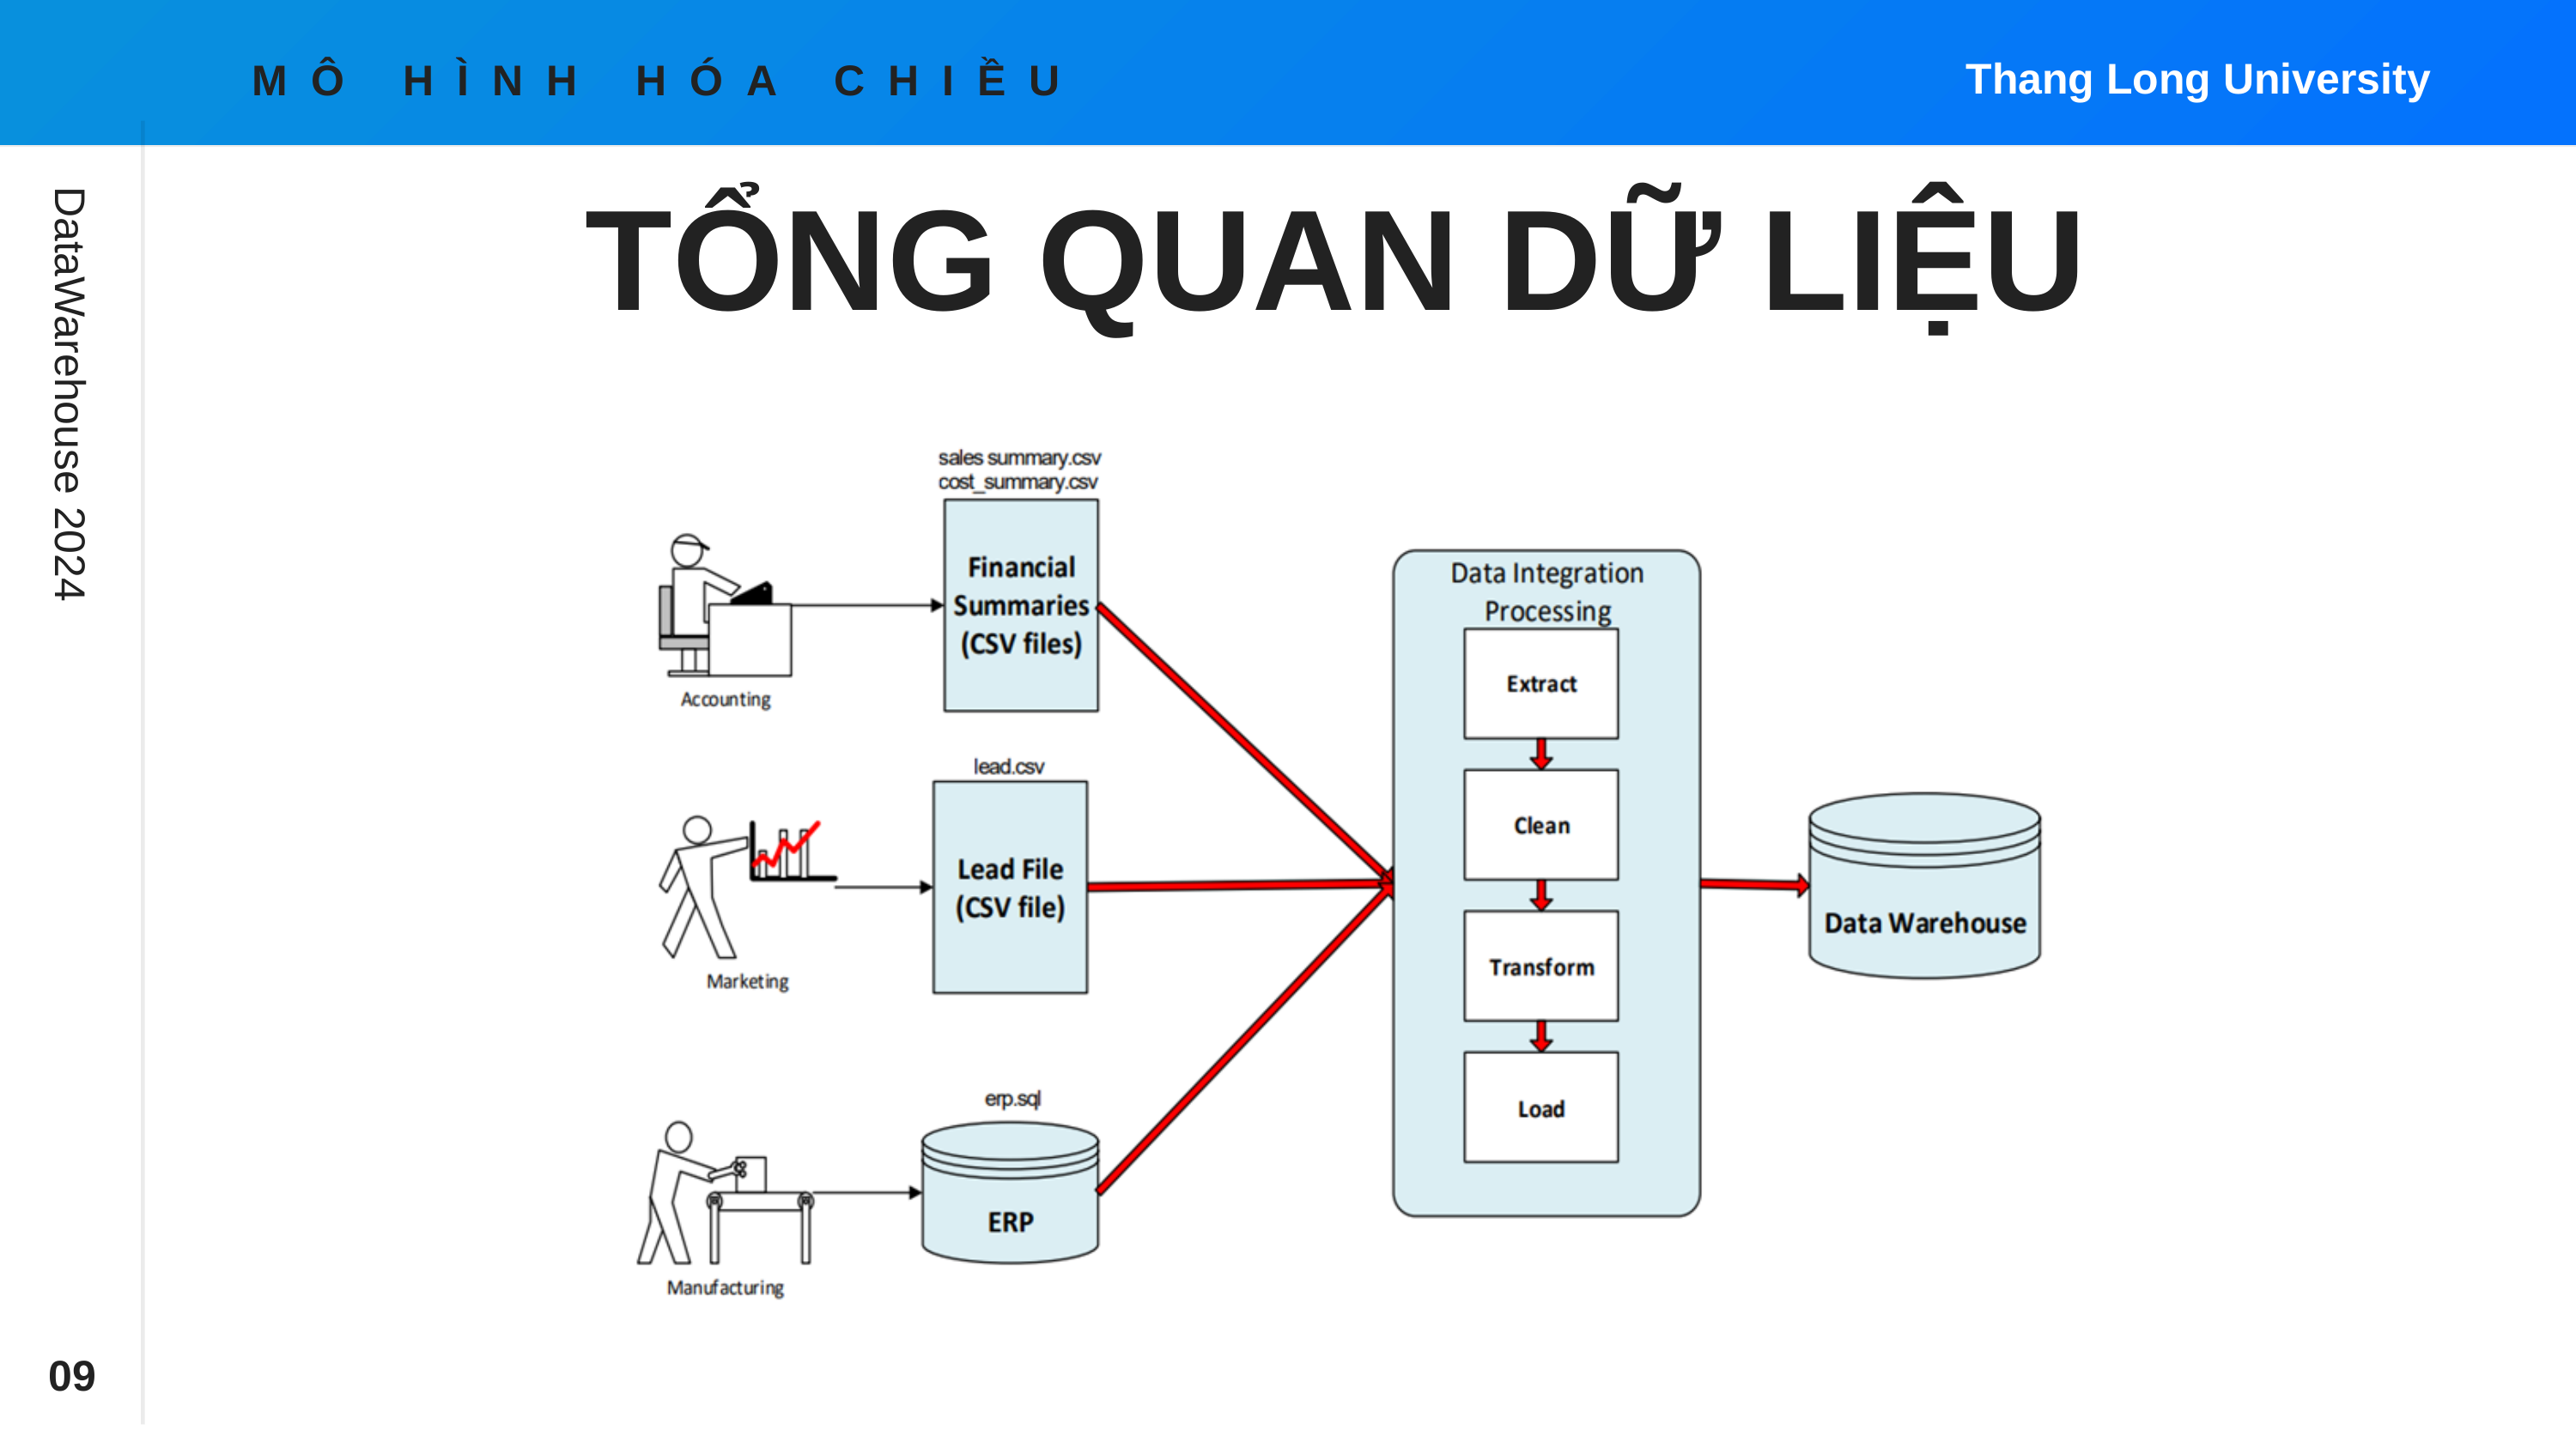

Thang Long University
MÔ HÌNH HÓA CHIỀU

TỔNG QUAN DỮ LIỆU
DataWarehouse 2024

09